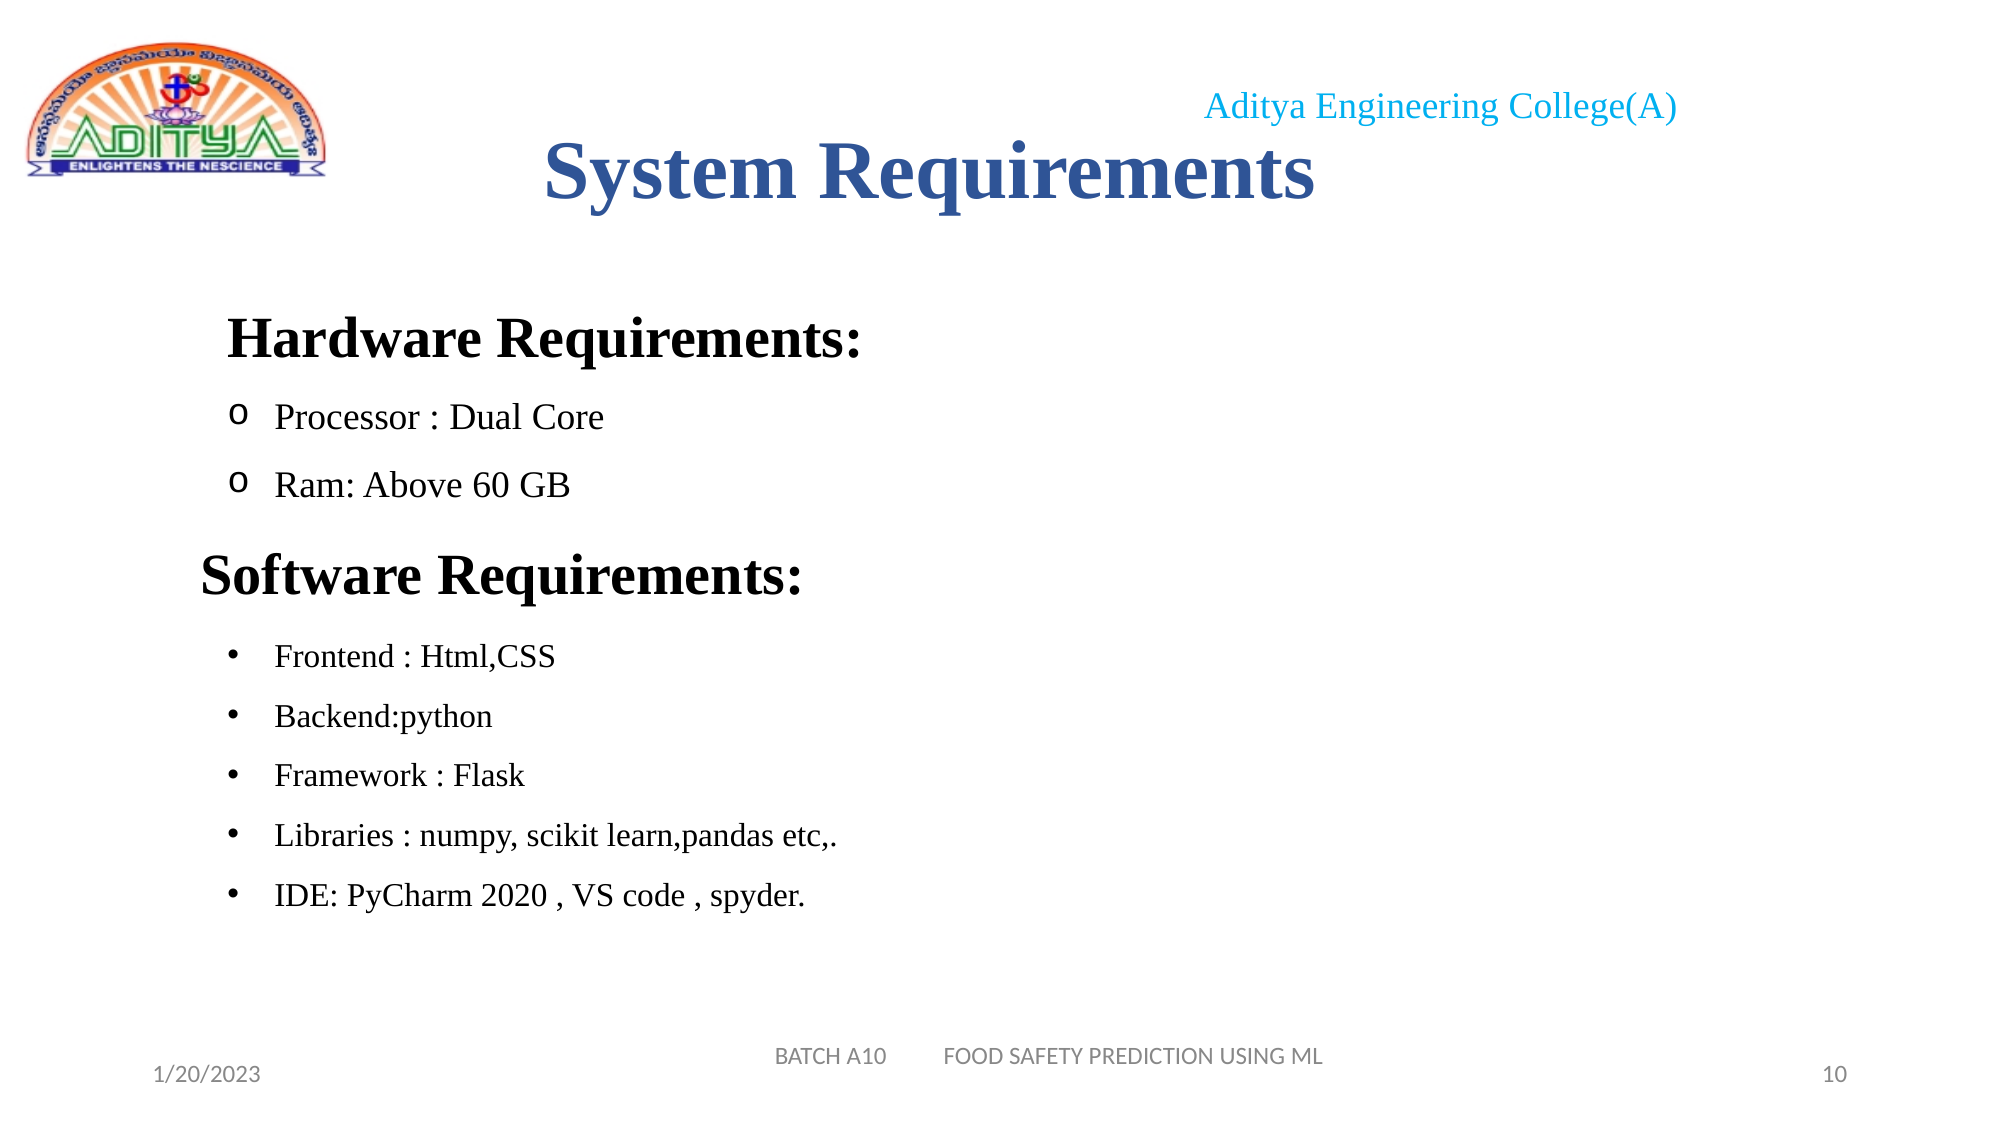

# System Requirements
Hardware Requirements:
Processor : Dual Core
Ram: Above 60 GB
  Software Requirements:

Frontend : Html,CSS
Backend:python
Framework : Flask
Libraries : numpy, scikit learn,pandas etc,.
IDE: PyCharm 2020 , VS code , spyder.
BATCH A10          FOOD SAFETY PREDICTION USING ML
1/20/2023
10